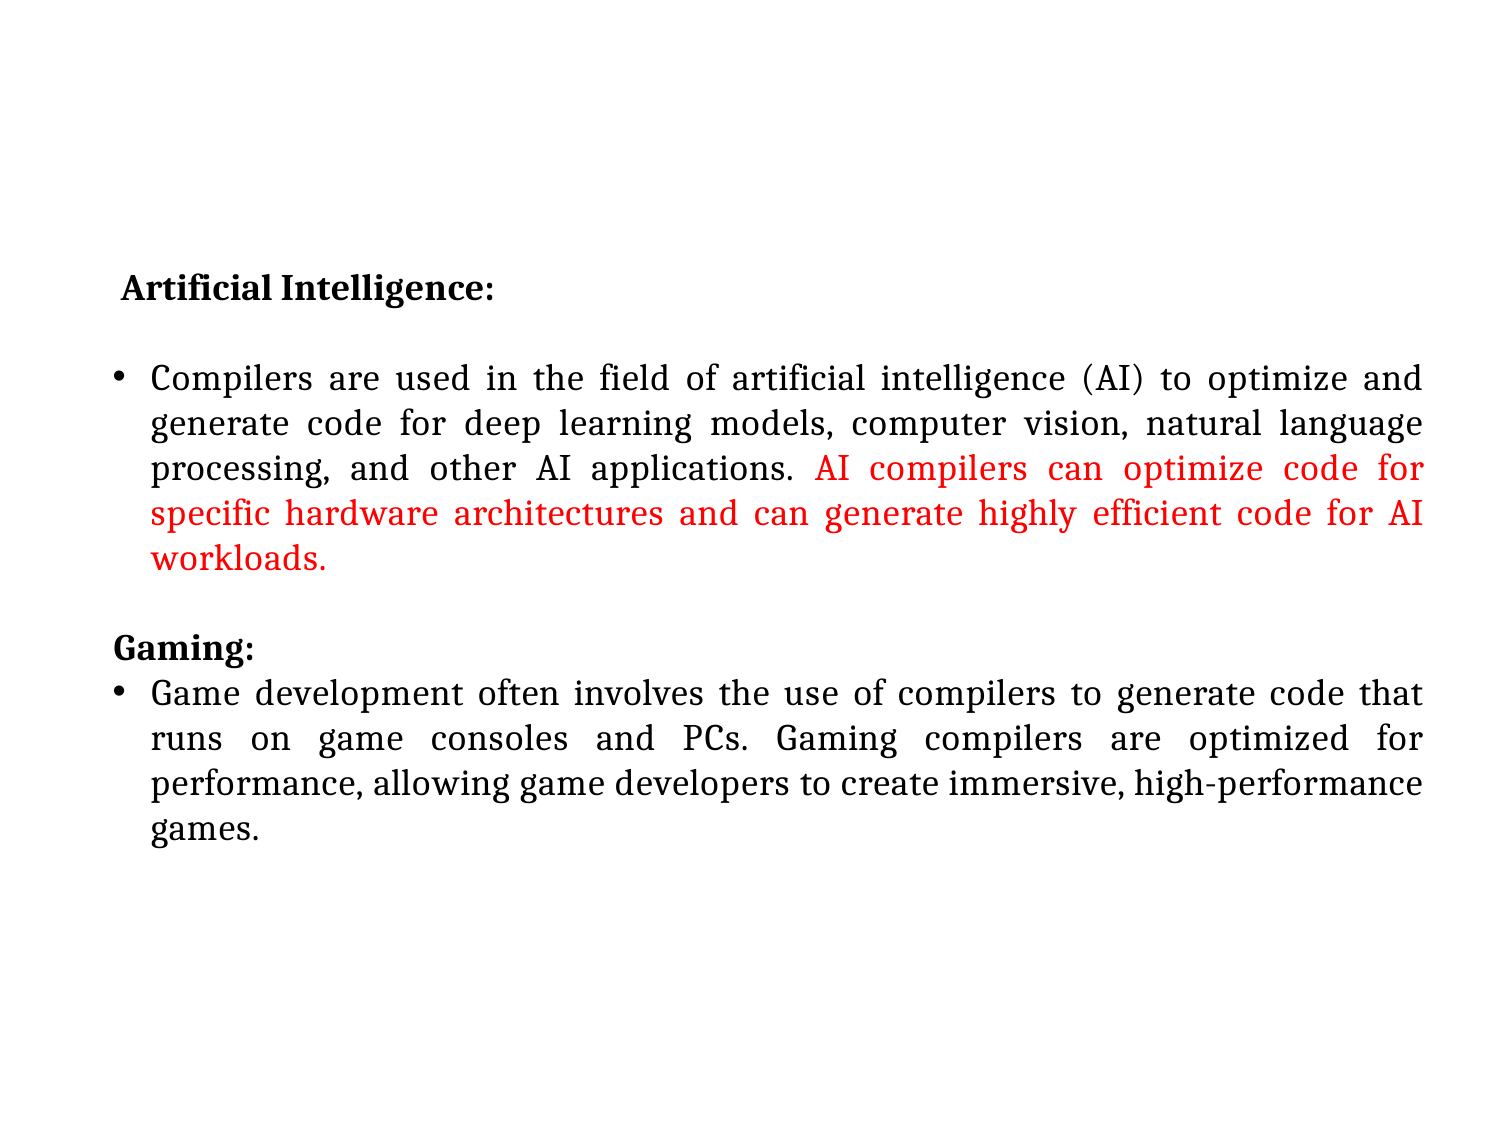

Artificial Intelligence:

Compilers are used in the field of artificial intelligence (AI) to optimize and generate code for deep learning models, computer vision, natural language processing, and other AI applications. AI compilers can optimize code for specific hardware architectures and can generate highly efficient code for AI workloads.

Gaming:
Game development often involves the use of compilers to generate code that runs on game consoles and PCs. Gaming compilers are optimized for performance, allowing game developers to create immersive, high-performance games.